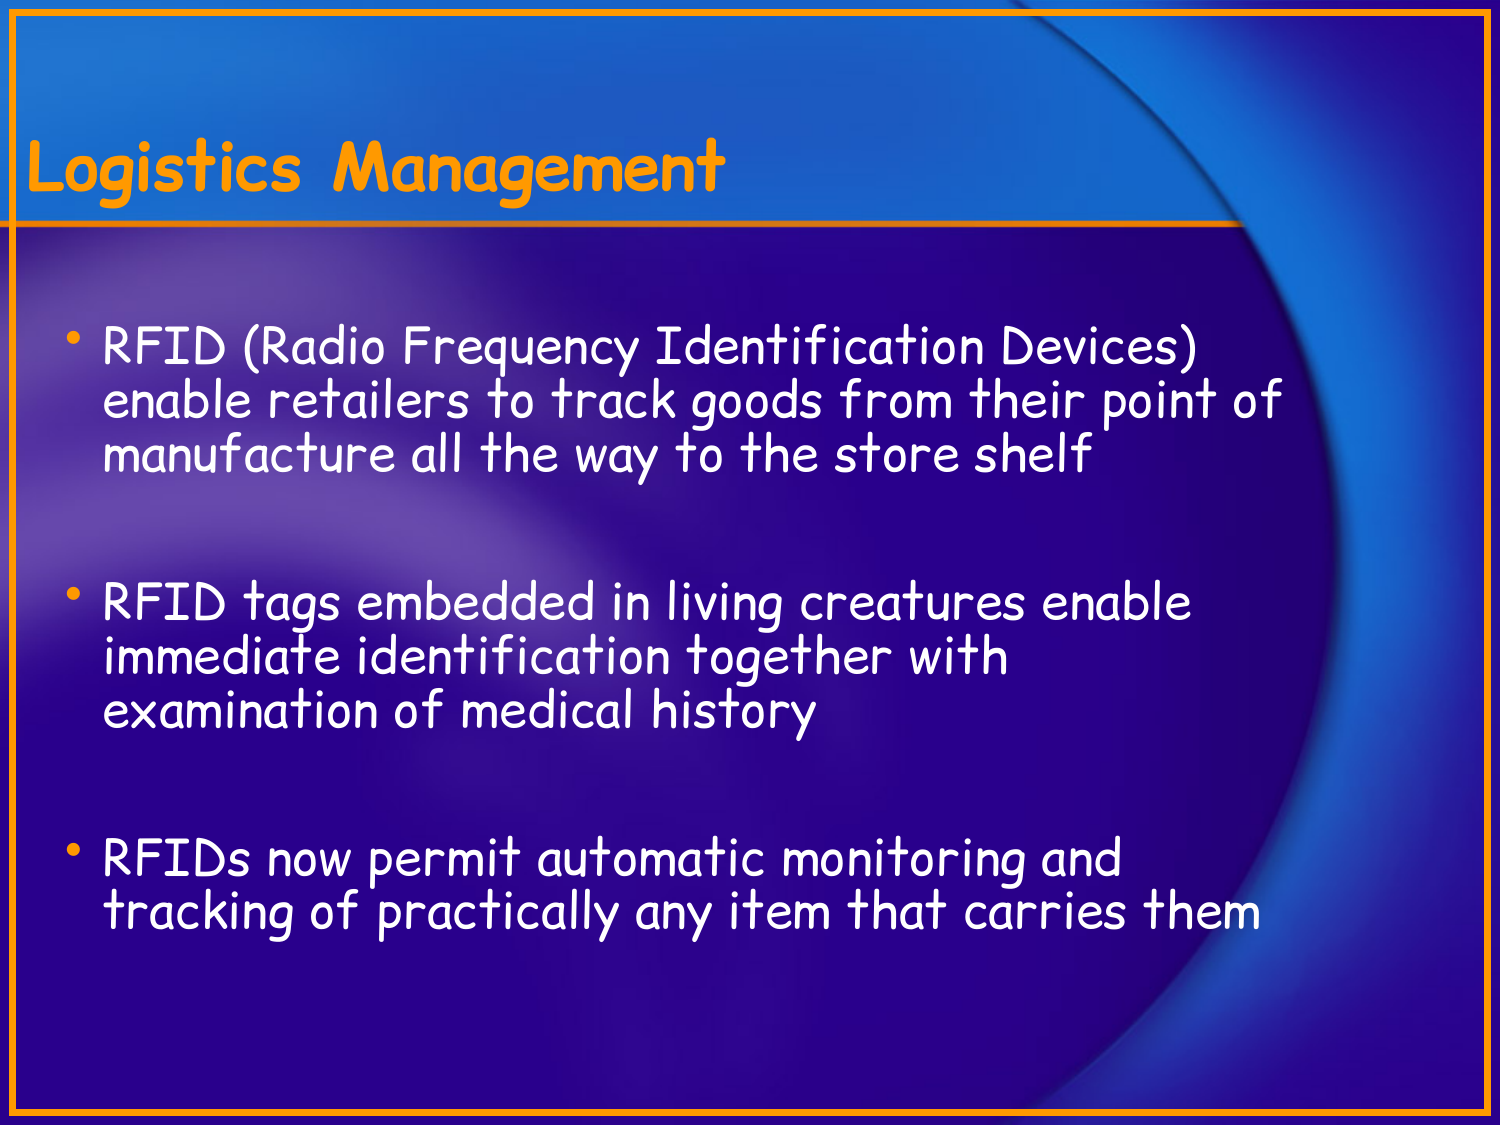

# Logistics Management
RFID (Radio Frequency Identification Devices) enable retailers to track goods from their point of manufacture all the way to the store shelf

RFID tags embedded in living creatures enable immediate identification together with examination of medical history

RFIDs now permit automatic monitoring and tracking of practically any item that carries them